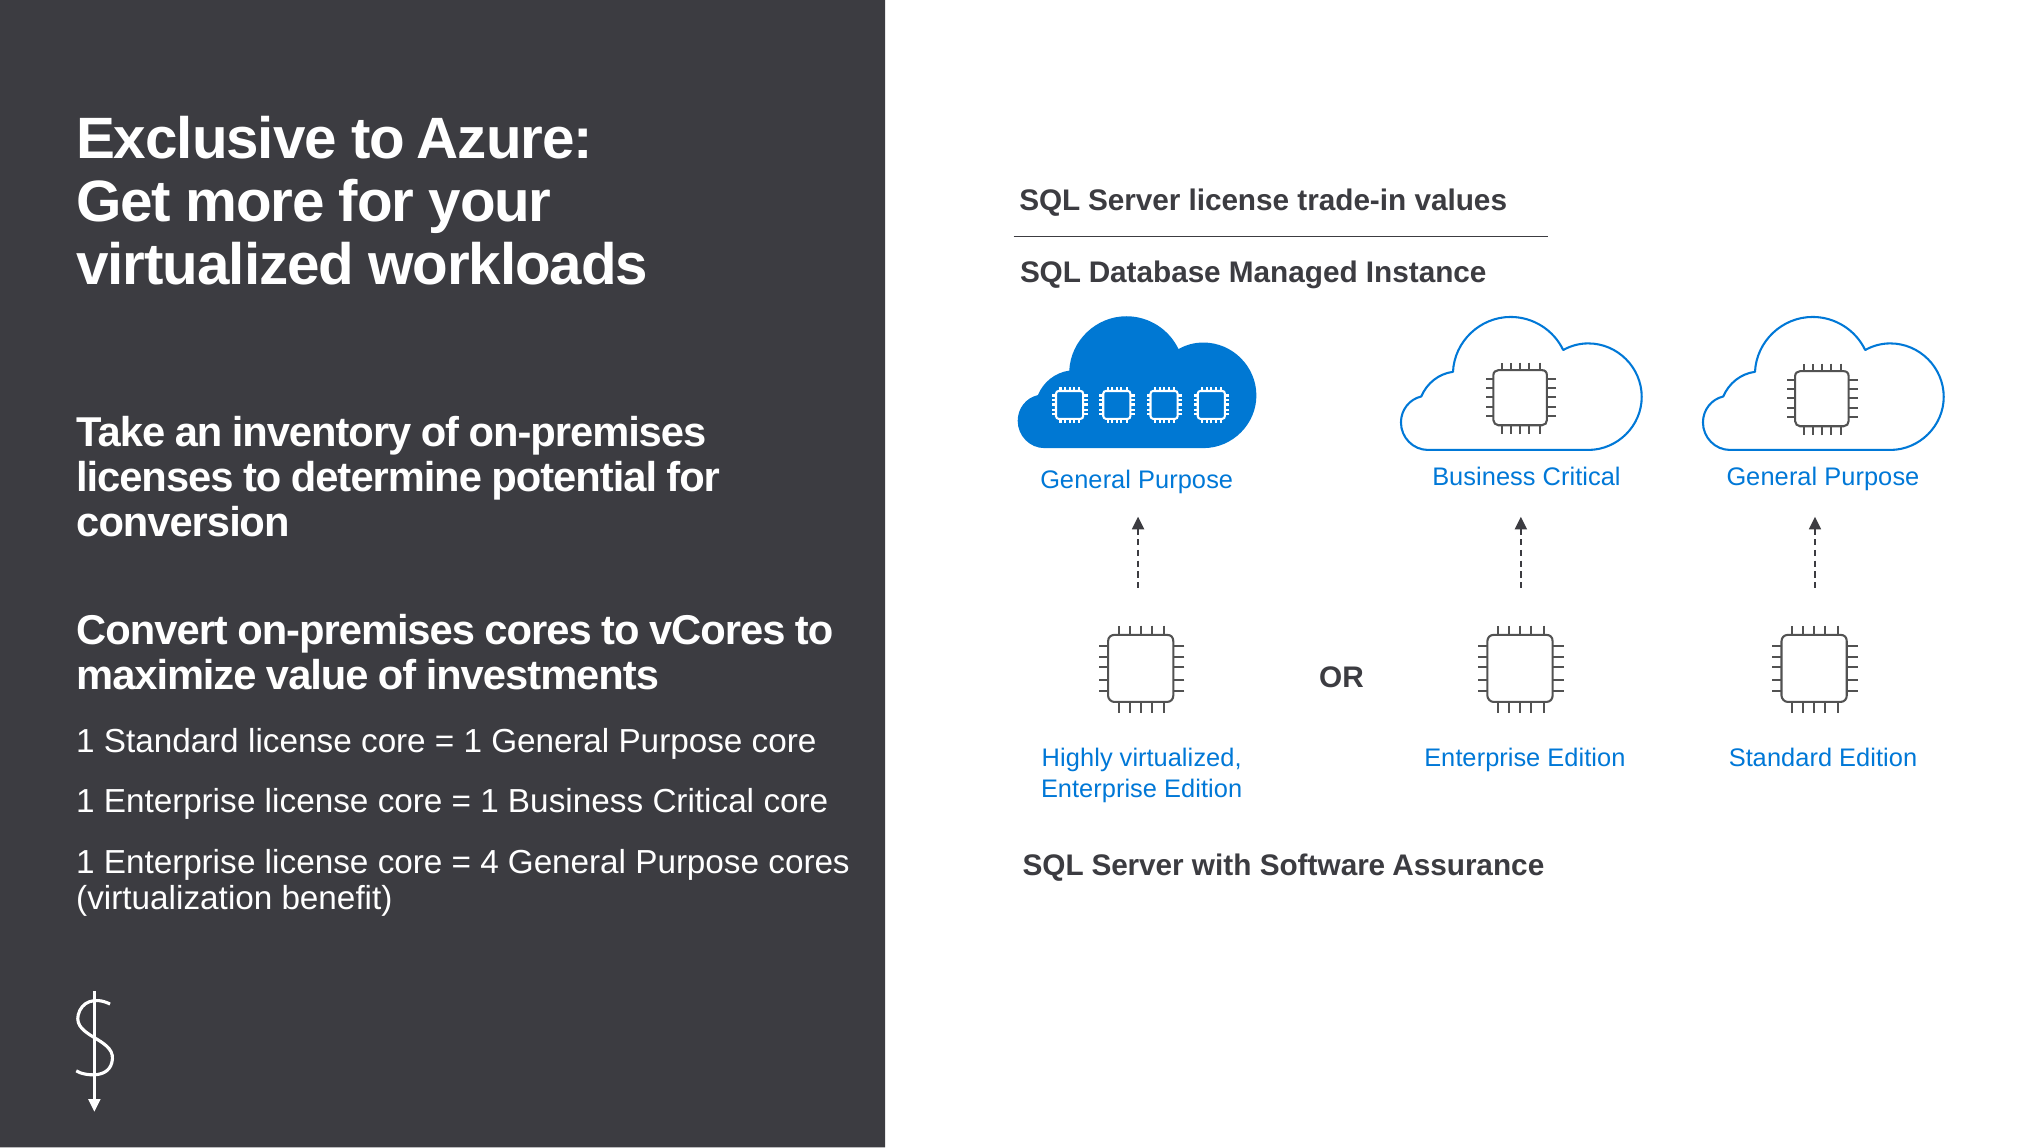

# Exclusive to Azure: Get more for your virtualized workloads
SQL Server license trade-in values
SQL Database Managed Instance

Take an inventory of on-premises licenses to determine potential for conversion
Convert on-premises cores to vCores to maximize value of investments
1 Standard license core = 1 General Purpose core
1 Enterprise license core = 1 Business Critical core
1 Enterprise license core = 4 General Purpose cores (virtualization benefit)
Business Critical
General Purpose
General Purpose

OR
Highly virtualized, Enterprise Edition
Enterprise Edition
Standard Edition
SQL Server with Software Assurance